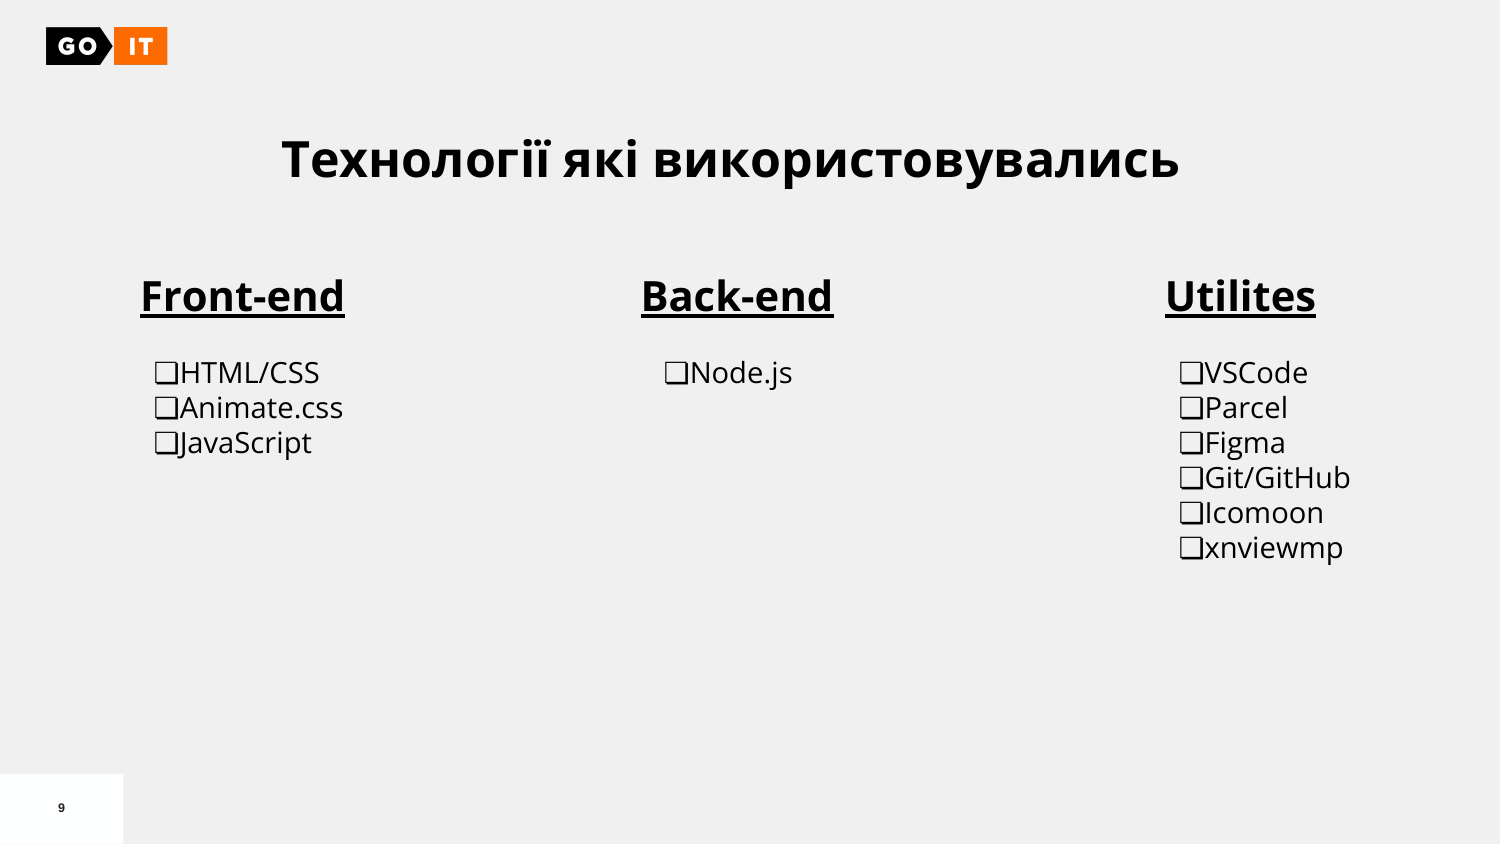

Технології які використовувались
Front-end

HTML/CSS
Animate.css
JavaScript

Back-end

Node.js
Utilites

VSCode
Parcel
Figma
Git/GitHub
Icomoon
xnviewmp